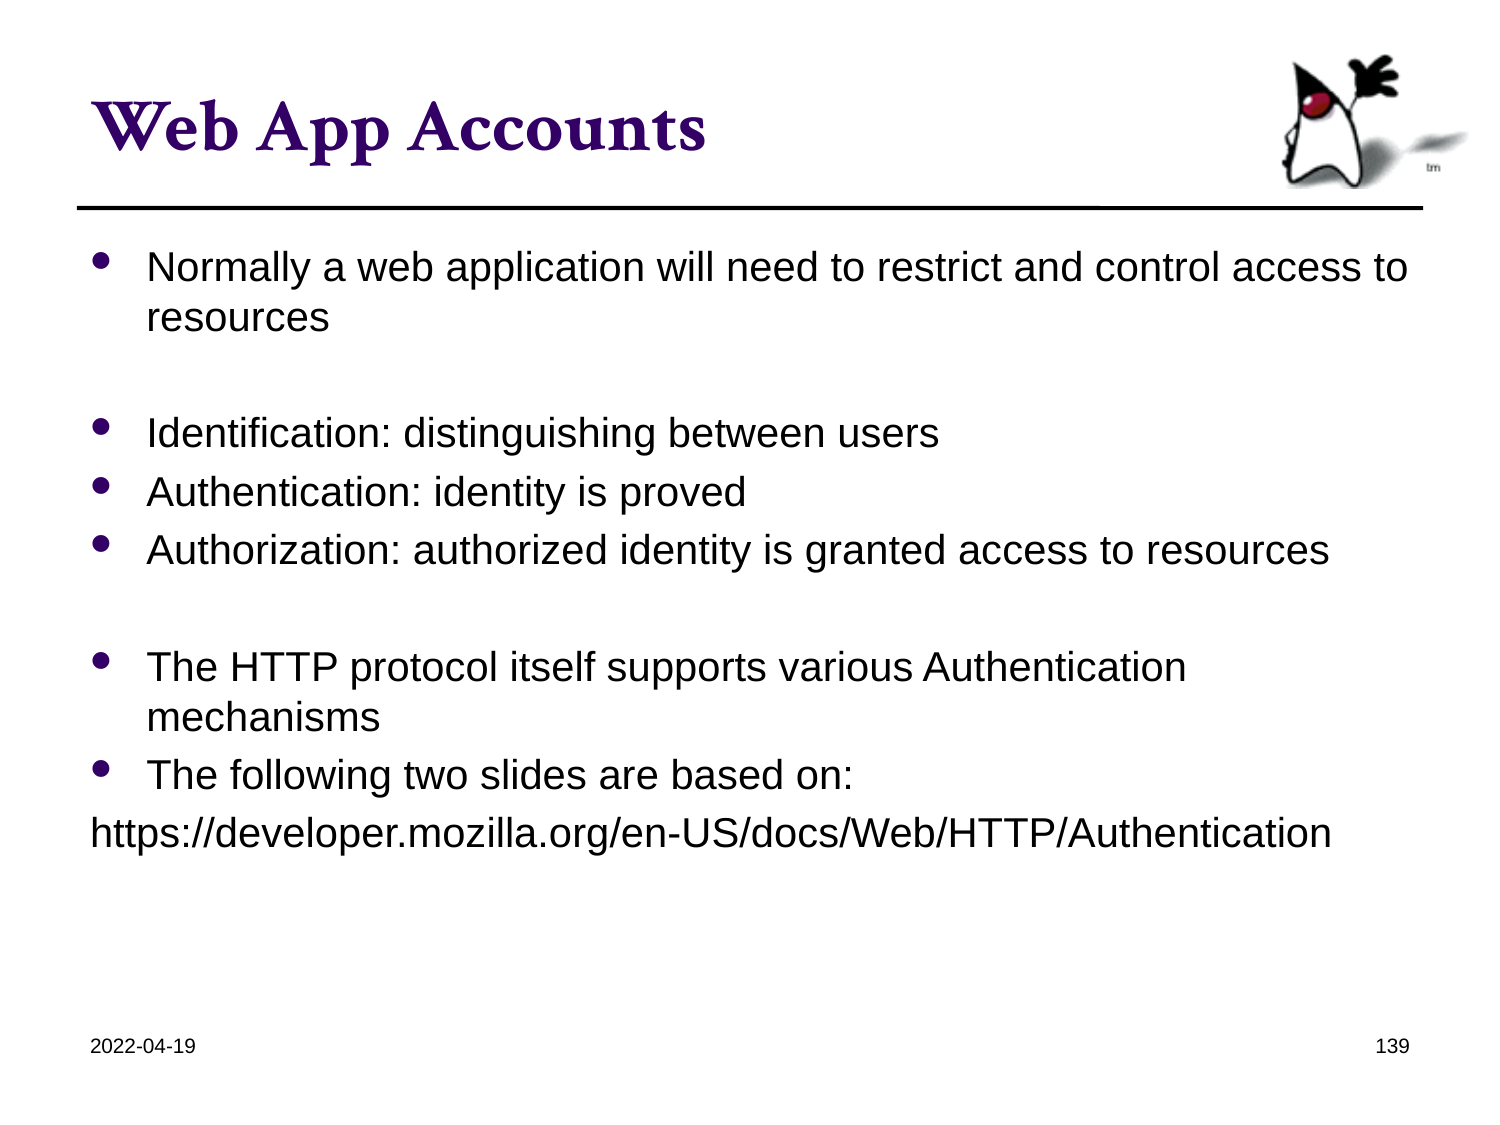

# Web App Accounts
Normally a web application will need to restrict and control access to resources

Identification: distinguishing between users
Authentication: identity is proved
Authorization: authorized identity is granted access to resources

The HTTP protocol itself supports various Authentication mechanisms
The following two slides are based on:
https://developer.mozilla.org/en-US/docs/Web/HTTP/Authentication
2022-04-19
139